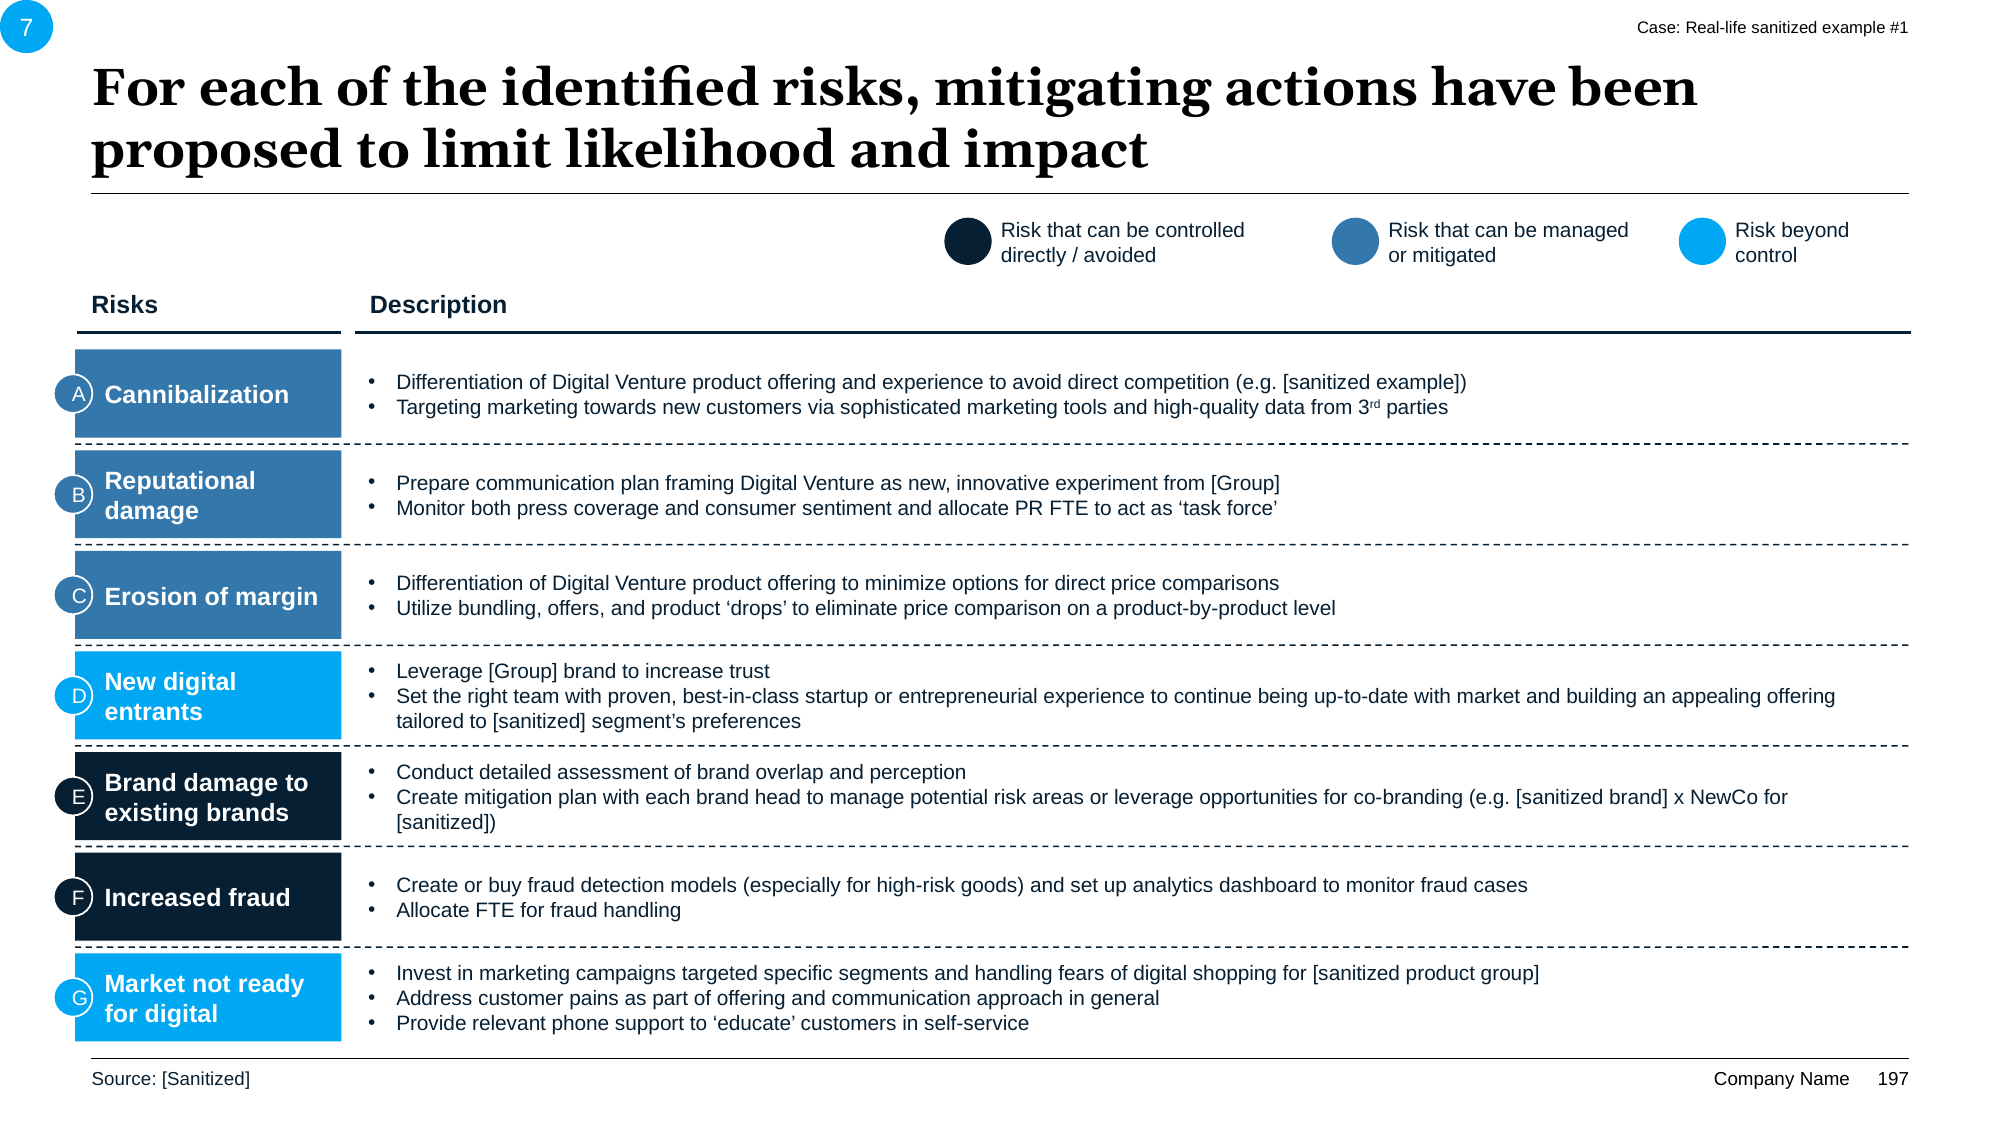

7
Case: Real-life sanitized example #1
# For each of the identified risks, mitigating actions have been proposed to limit likelihood and impact
Risk that can be controlled
directly / avoided
Risk that can be managed
or mitigated
Risk beyond control

Risks
Description
Cannibalization
Differentiation of Digital Venture product offering and experience to avoid direct competition (e.g. [sanitized example])
Targeting marketing towards new customers via sophisticated marketing tools and high-quality data from 3rd parties
A
Reputational damage
Prepare communication plan framing Digital Venture as new, innovative experiment from [Group]
Monitor both press coverage and consumer sentiment and allocate PR FTE to act as ‘task force’
B
Erosion of margin
Differentiation of Digital Venture product offering to minimize options for direct price comparisons
Utilize bundling, offers, and product ‘drops’ to eliminate price comparison on a product-by-product level
C
New digital entrants
Leverage [Group] brand to increase trust
Set the right team with proven, best-in-class startup or entrepreneurial experience to continue being up-to-date with market and building an appealing offering tailored to [sanitized] segment’s preferences
D
Brand damage to existing brands
Conduct detailed assessment of brand overlap and perception
Create mitigation plan with each brand head to manage potential risk areas or leverage opportunities for co-branding (e.g. [sanitized brand] x NewCo for [sanitized])
E
Increased fraud
Create or buy fraud detection models (especially for high-risk goods) and set up analytics dashboard to monitor fraud cases
Allocate FTE for fraud handling
F
Market not ready for digital
Invest in marketing campaigns targeted specific segments and handling fears of digital shopping for [sanitized product group]
Address customer pains as part of offering and communication approach in general
Provide relevant phone support to ‘educate’ customers in self-service
G
Source: [Sanitized]